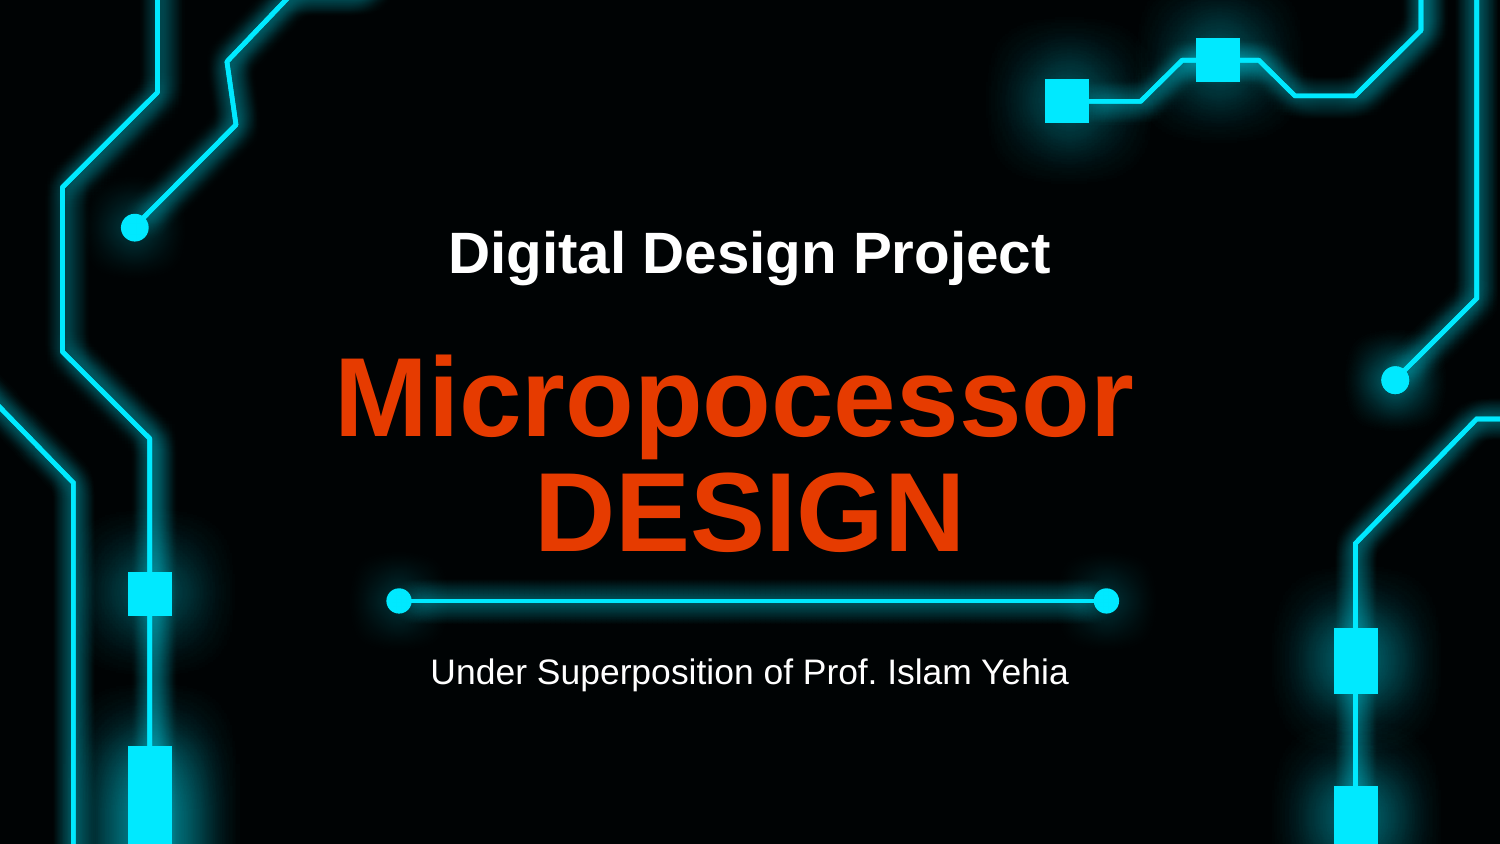

# Digital Design Project Micropocessor DESIGN

Under Superposition of Prof. Islam Yehia